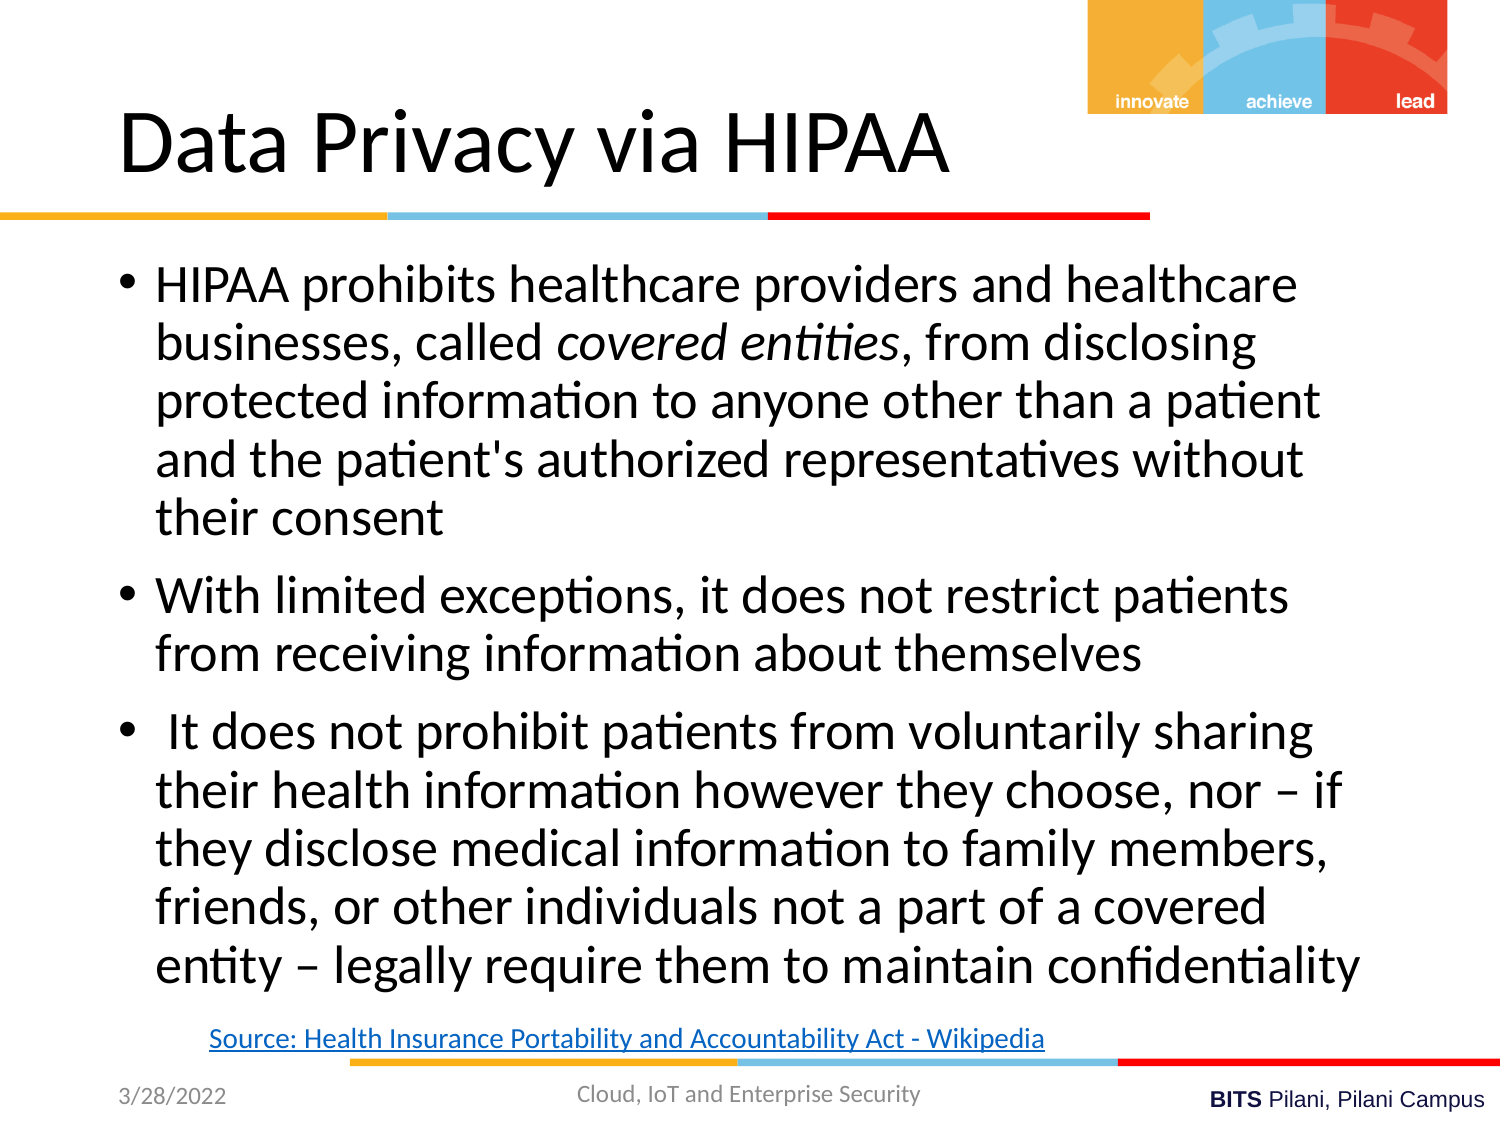

# Data Privacy via HIPAA
HIPAA prohibits healthcare providers and healthcare businesses, called covered entities, from disclosing protected information to anyone other than a patient and the patient's authorized representatives without their consent
With limited exceptions, it does not restrict patients from receiving information about themselves
 It does not prohibit patients from voluntarily sharing their health information however they choose, nor – if they disclose medical information to family members, friends, or other individuals not a part of a covered entity – legally require them to maintain confidentiality
Source: Health Insurance Portability and Accountability Act - Wikipedia
Cloud, IoT and Enterprise Security
3/28/2022